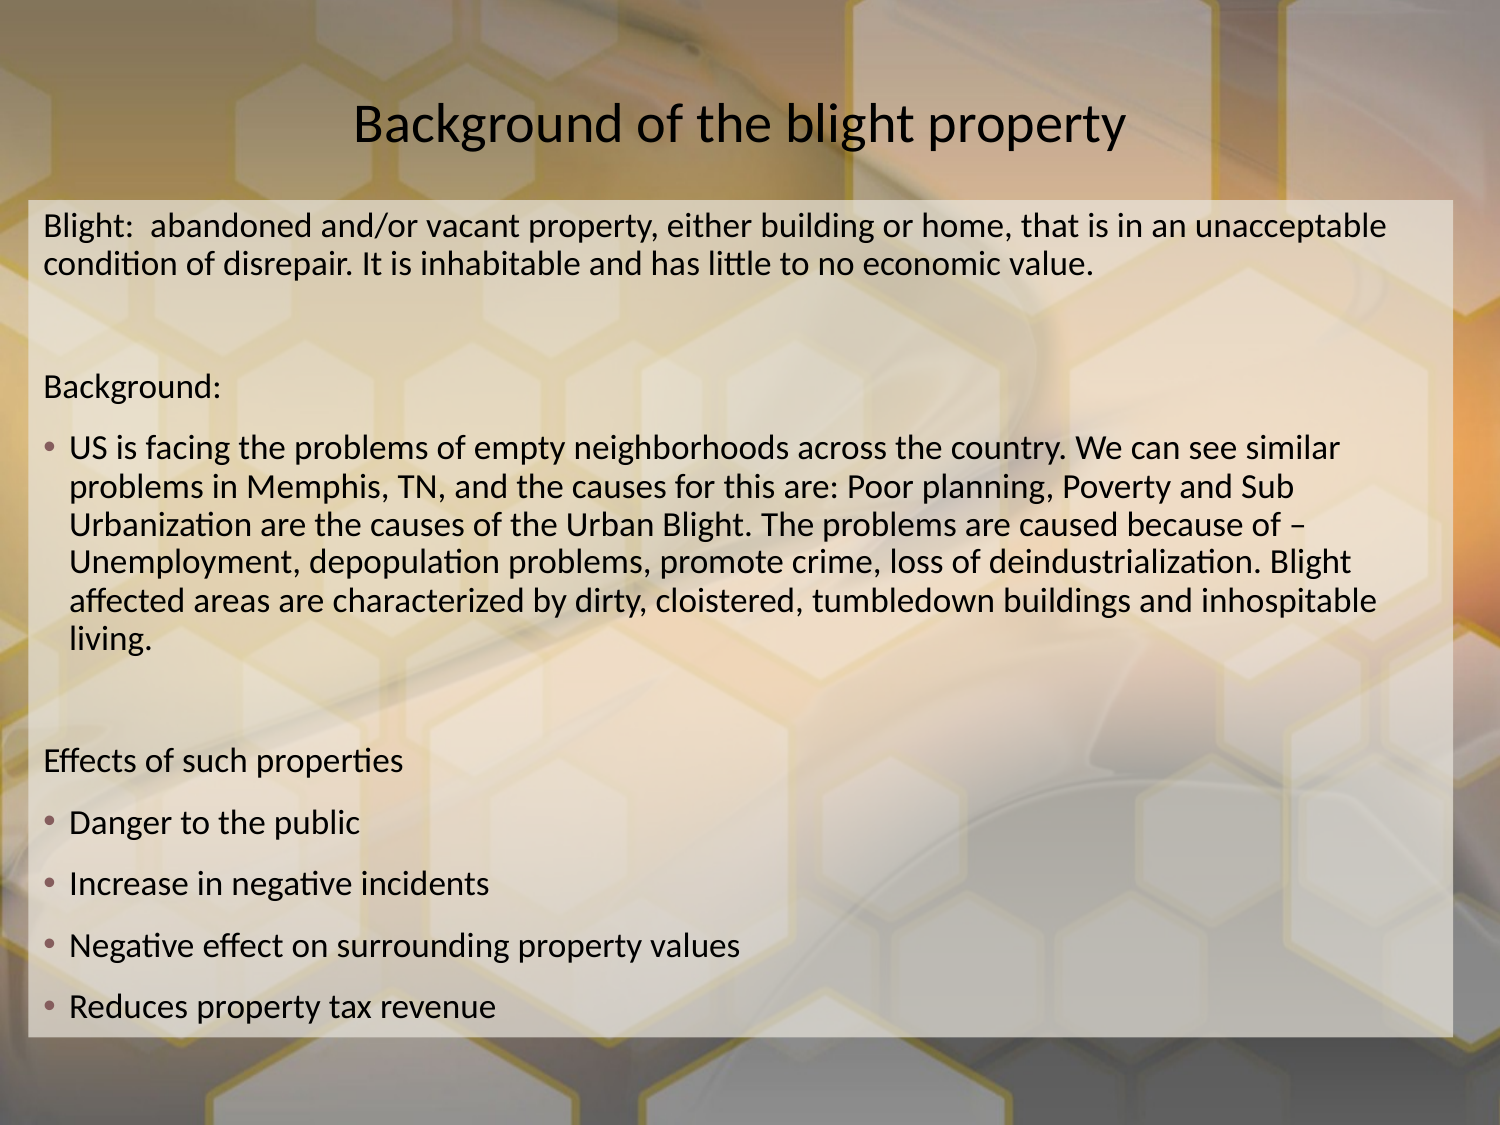

# Background of the blight property
Blight:  abandoned and/or vacant property, either building or home, that is in an unacceptable condition of disrepair. It is inhabitable and has little to no economic value.

Background:
US is facing the problems of empty neighborhoods across the country. We can see similar problems in Memphis, TN, and the causes for this are: Poor planning, Poverty and Sub Urbanization are the causes of the Urban Blight. The problems are caused because of – Unemployment, depopulation problems, promote crime, loss of deindustrialization. Blight affected areas are characterized by dirty, cloistered, tumbledown buildings and inhospitable living.

Effects of such properties
Danger to the public
Increase in negative incidents
Negative effect on surrounding property values
Reduces property tax revenue